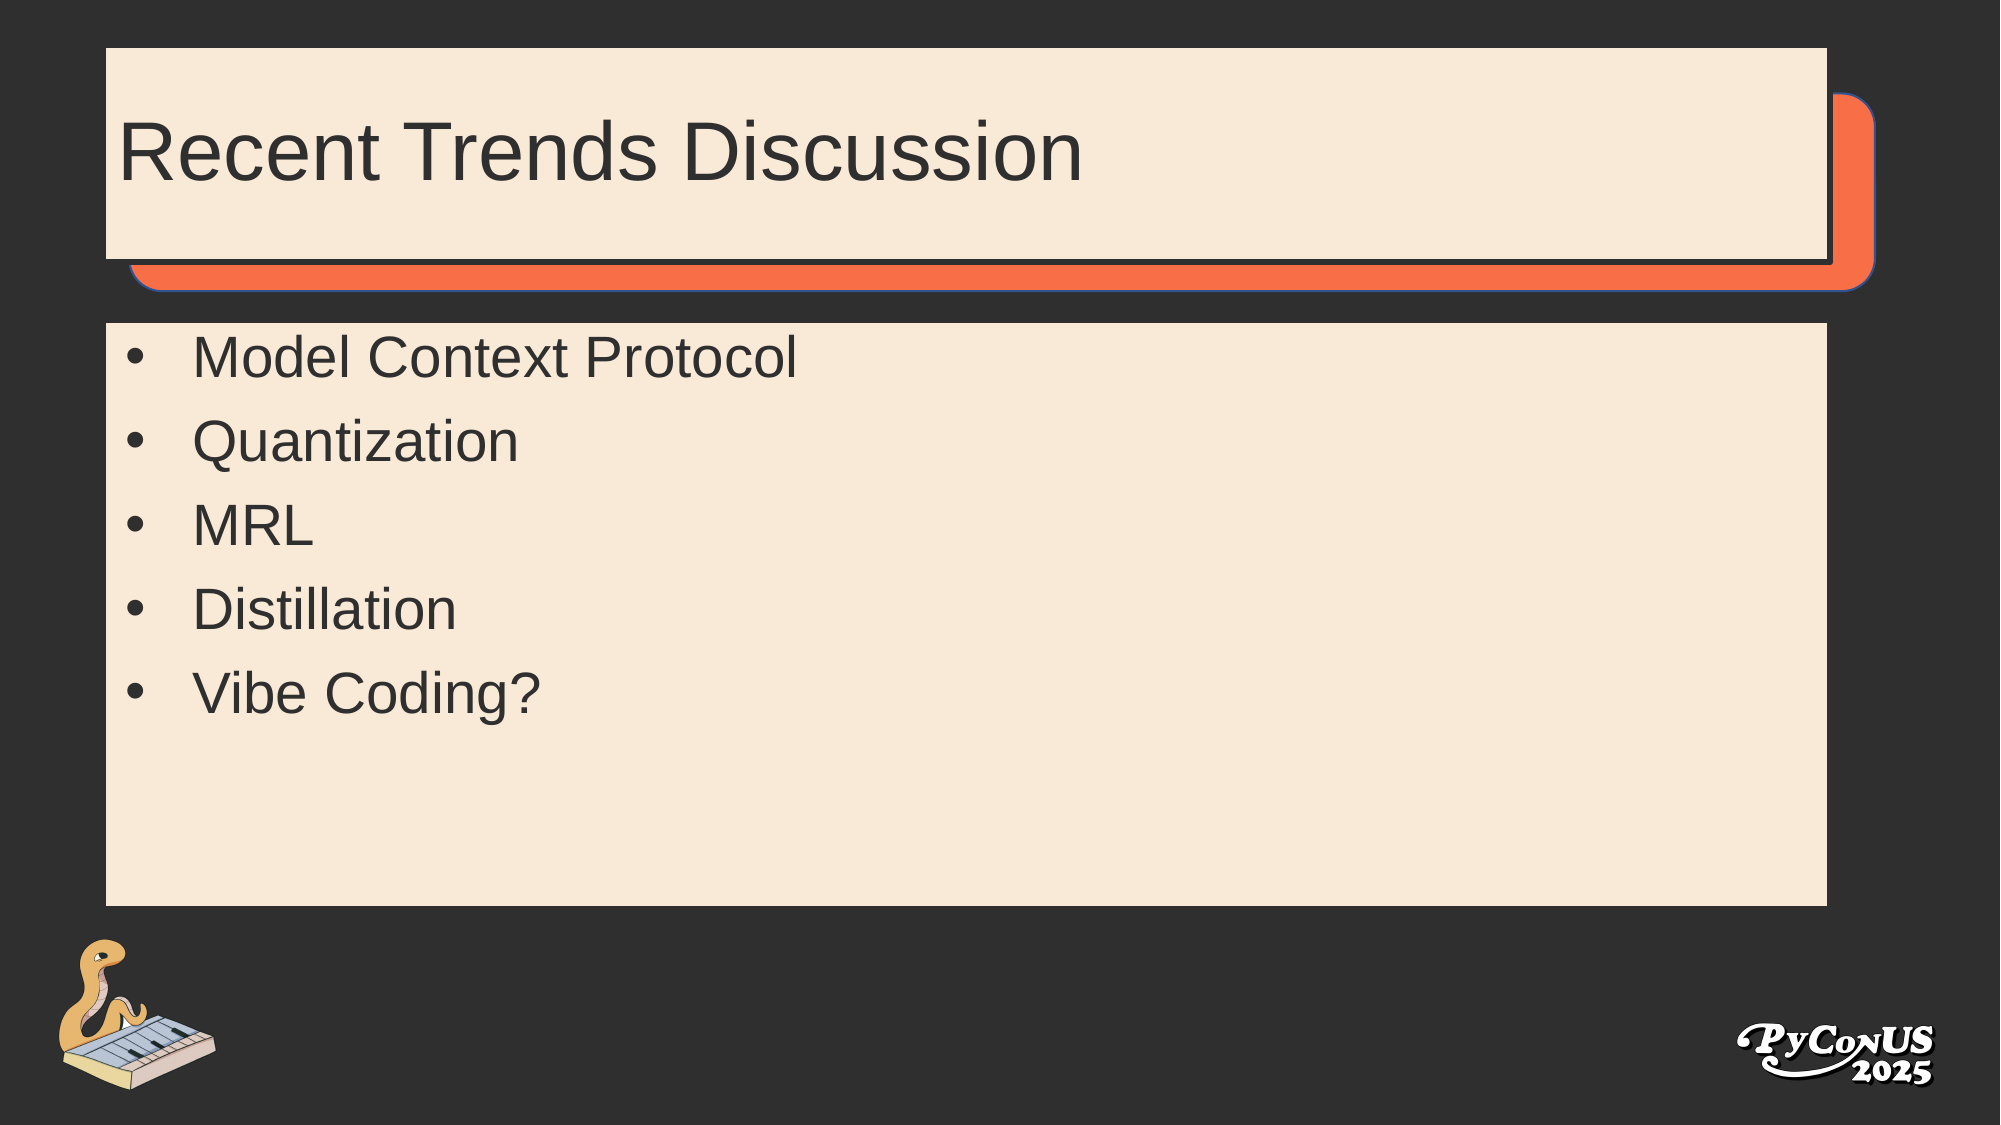

# Recent Trends Discussion
Model Context Protocol
Quantization
MRL
Distillation
Vibe Coding?